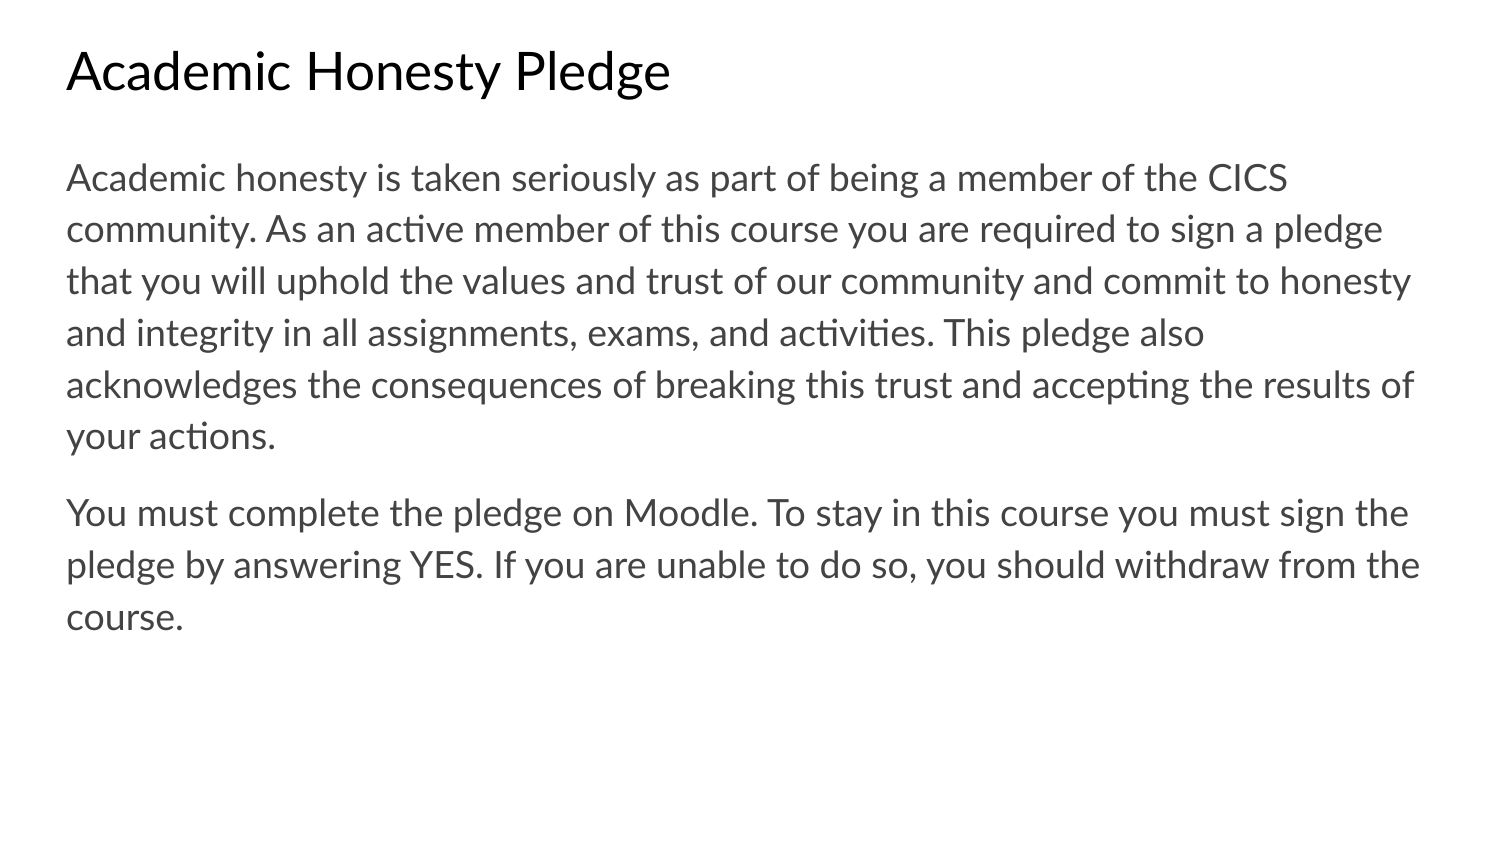

# Academic Honesty Pledge
Academic honesty is taken seriously as part of being a member of the CICS community. As an active member of this course you are required to sign a pledge that you will uphold the values and trust of our community and commit to honesty and integrity in all assignments, exams, and activities. This pledge also acknowledges the consequences of breaking this trust and accepting the results of your actions.
You must complete the pledge on Moodle. To stay in this course you must sign the pledge by answering YES. If you are unable to do so, you should withdraw from the course.